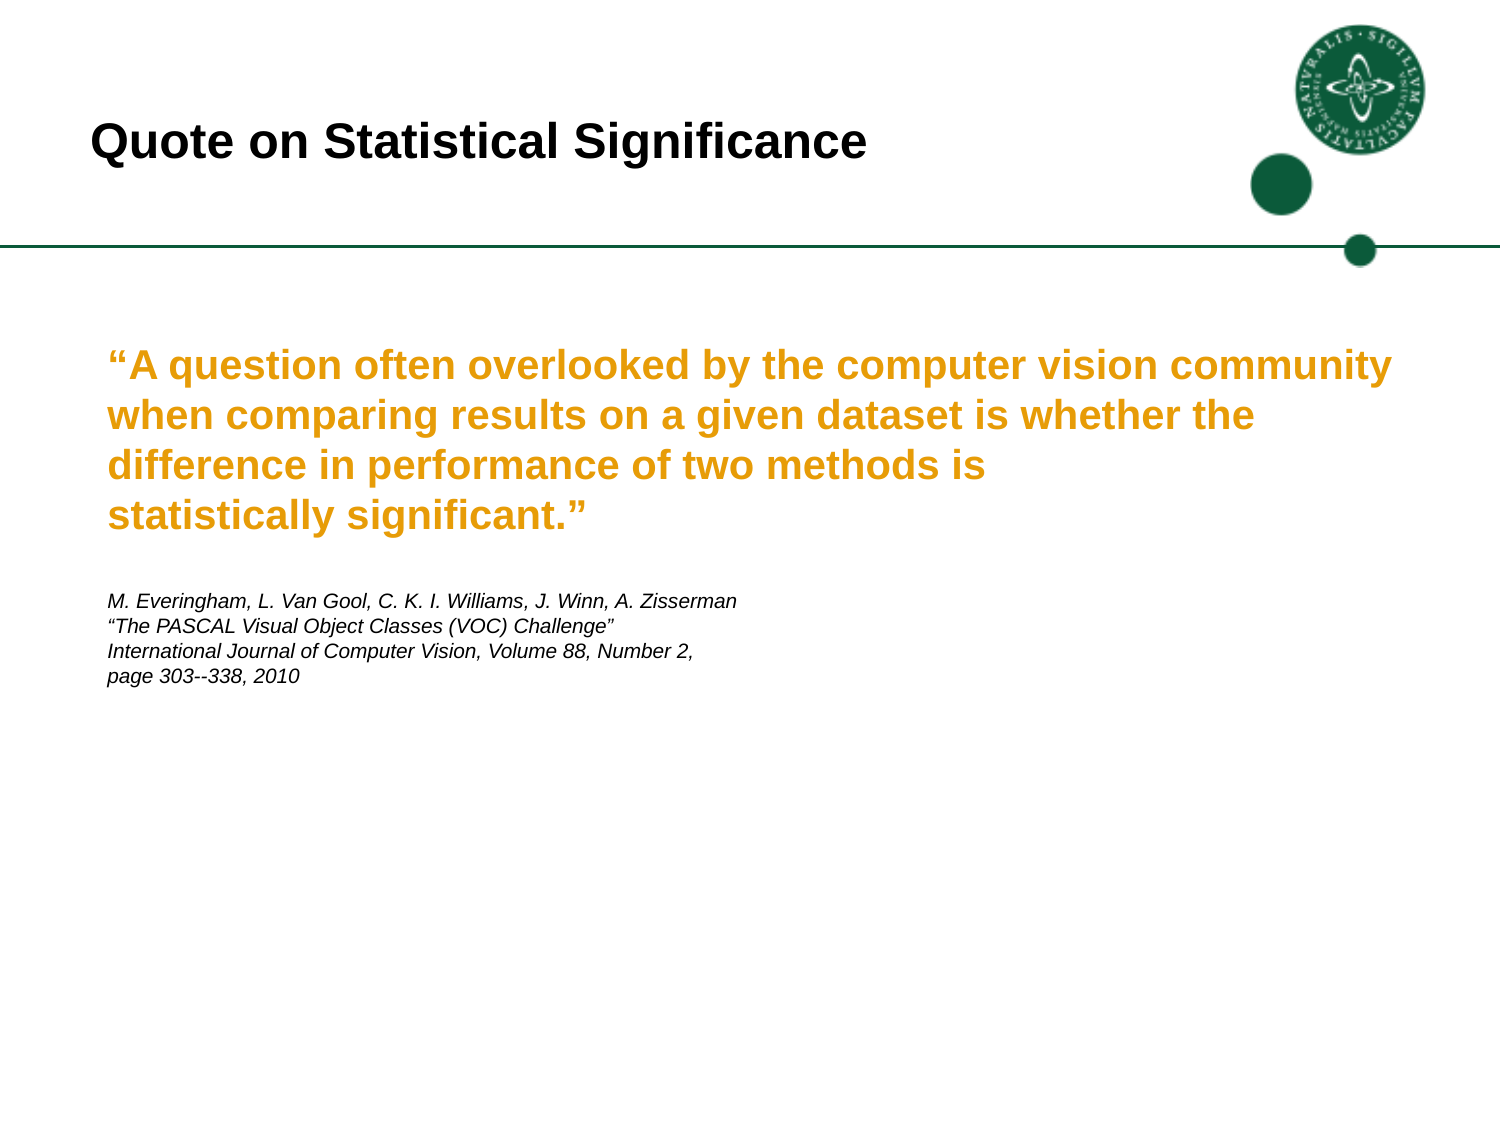

# Quote on Statistical Significance
“A question often overlooked by the computer vision community
when comparing results on a given dataset is whether the
difference in performance of two methods is
statistically significant.”

M. Everingham, L. Van Gool, C. K. I. Williams, J. Winn, A. Zisserman
“The PASCAL Visual Object Classes (VOC) Challenge”
International Journal of Computer Vision, Volume 88, Number 2,
page 303--338, 2010